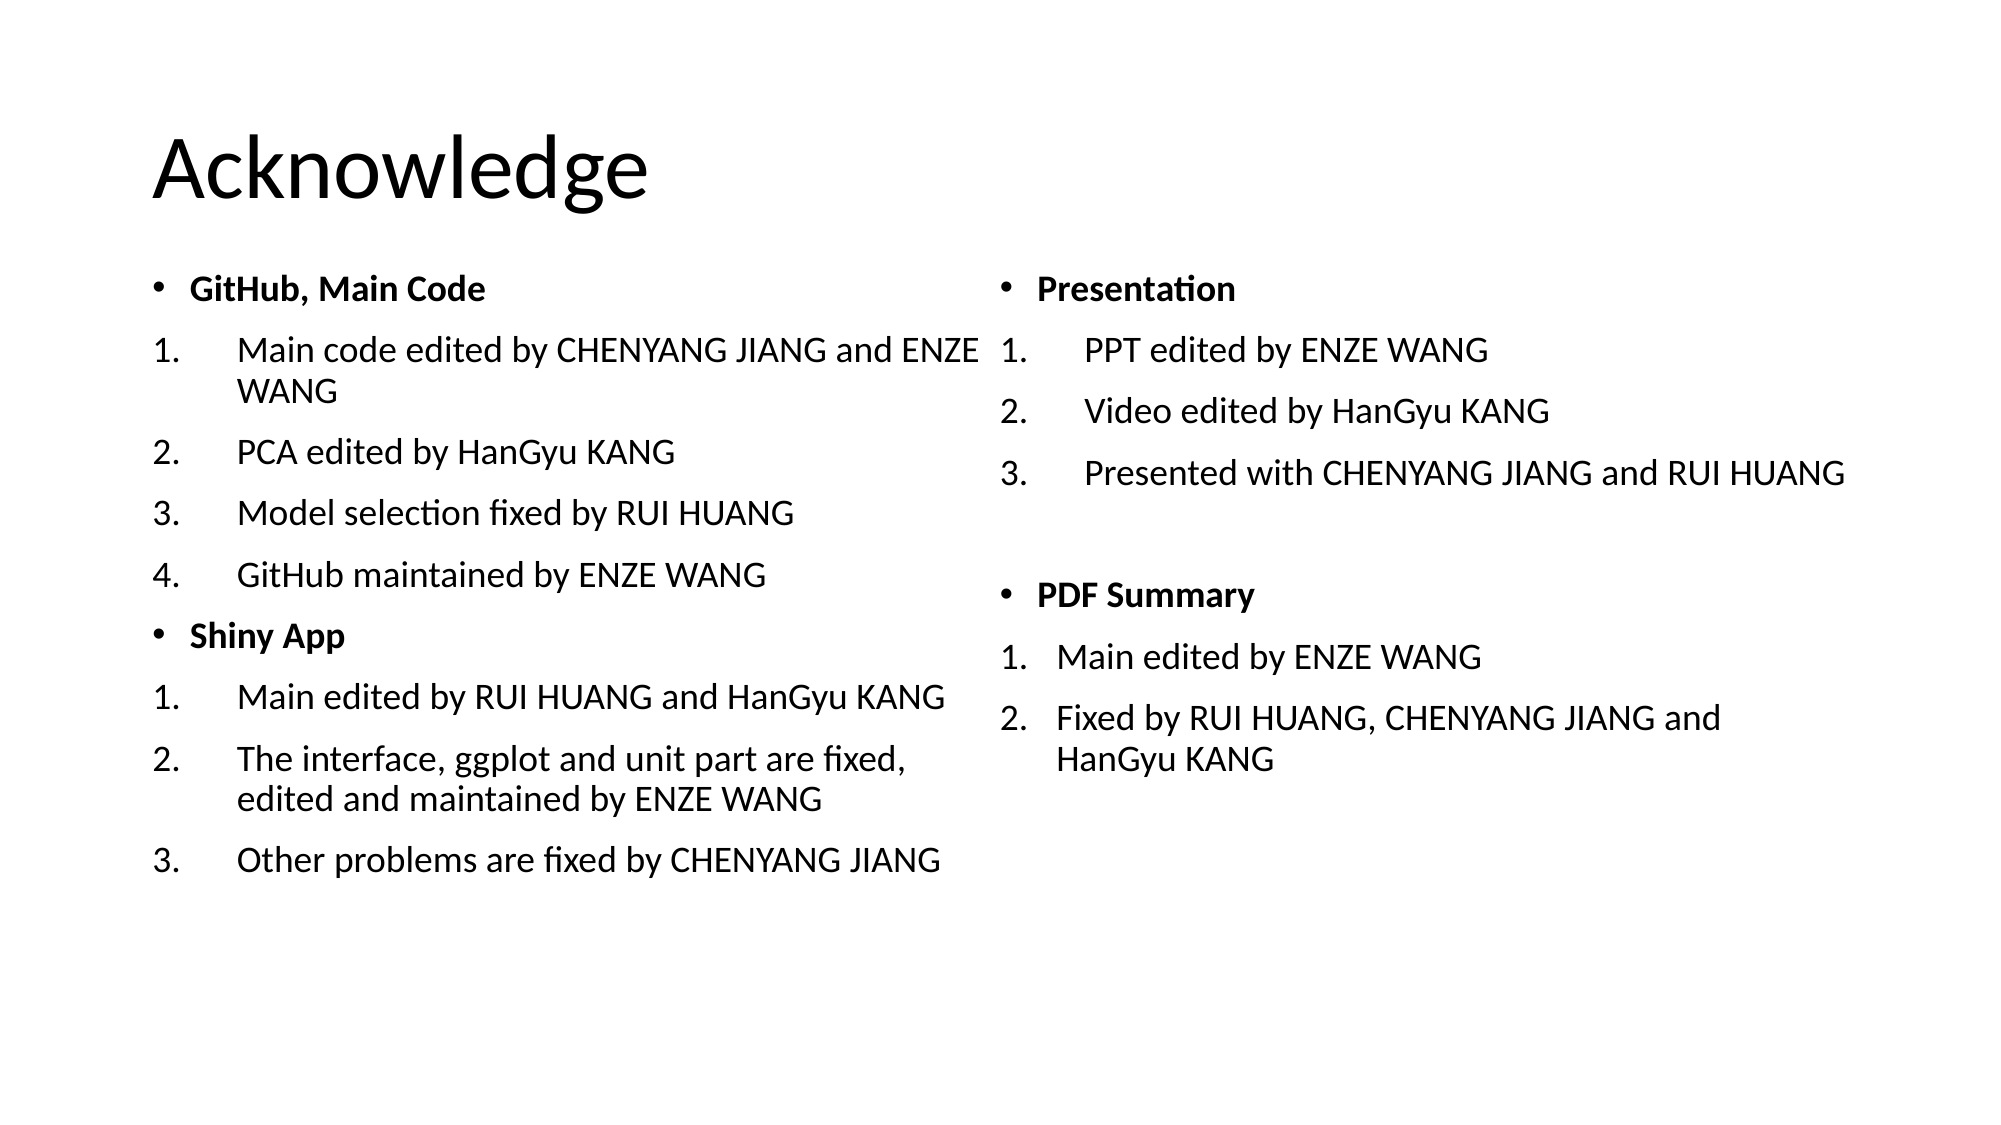

# Acknowledge
GitHub, Main Code
Main code edited by CHENYANG JIANG and ENZE WANG
PCA edited by HanGyu KANG
Model selection fixed by RUI HUANG
GitHub maintained by ENZE WANG
Shiny App
Main edited by RUI HUANG and HanGyu KANG
The interface, ggplot and unit part are fixed, edited and maintained by ENZE WANG
Other problems are fixed by CHENYANG JIANG

Presentation
PPT edited by ENZE WANG
Video edited by HanGyu KANG
Presented with CHENYANG JIANG and RUI HUANG

PDF Summary
Main edited by ENZE WANG
Fixed by RUI HUANG, CHENYANG JIANG and HanGyu KANG